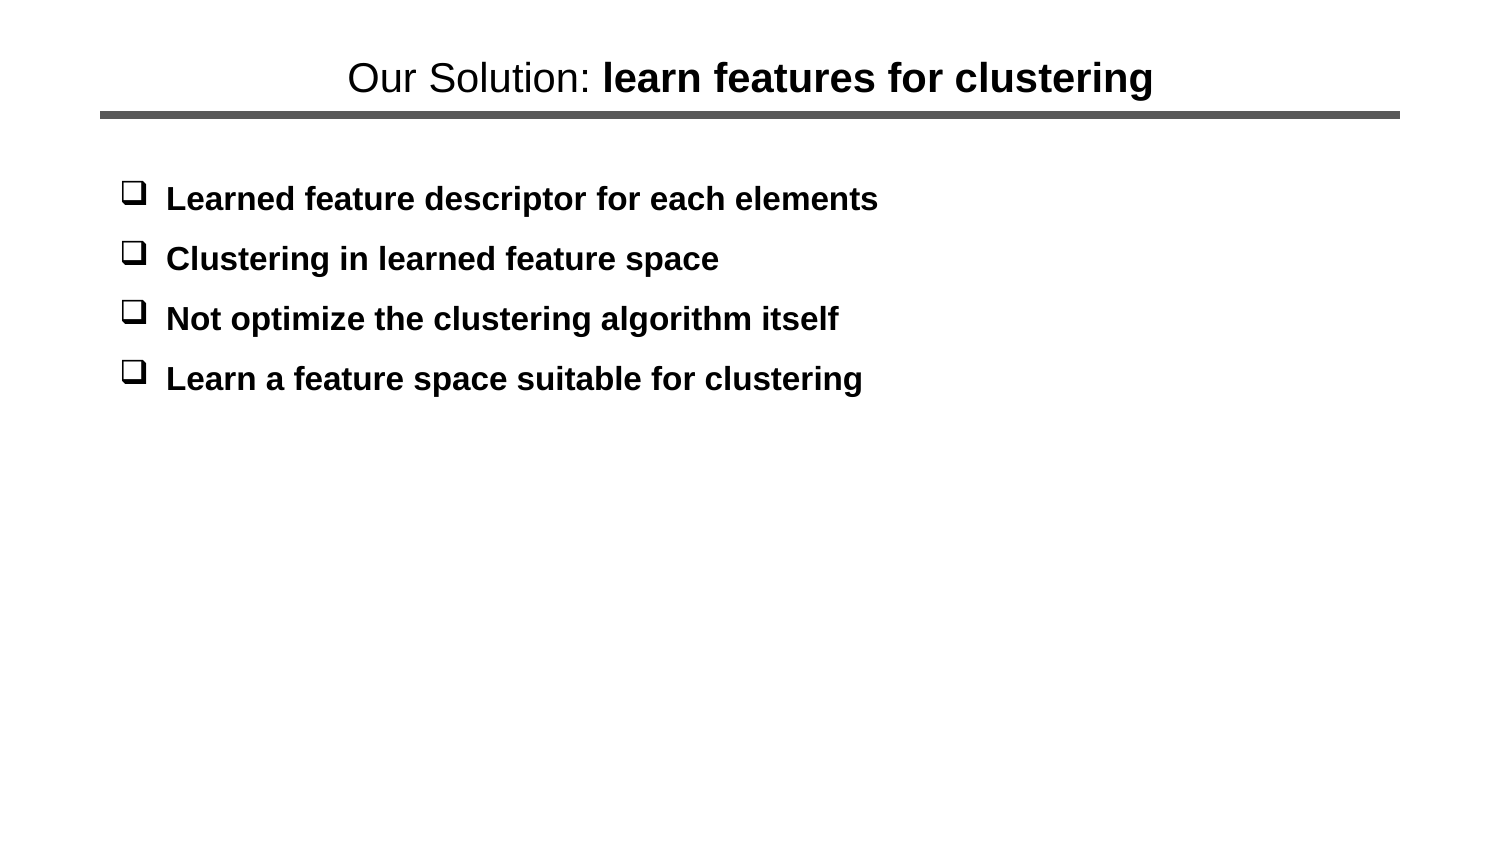

Our Solution: learn features for clustering
Learned feature descriptor for each elements
Clustering in learned feature space
Not optimize the clustering algorithm itself
Learn a feature space suitable for clustering